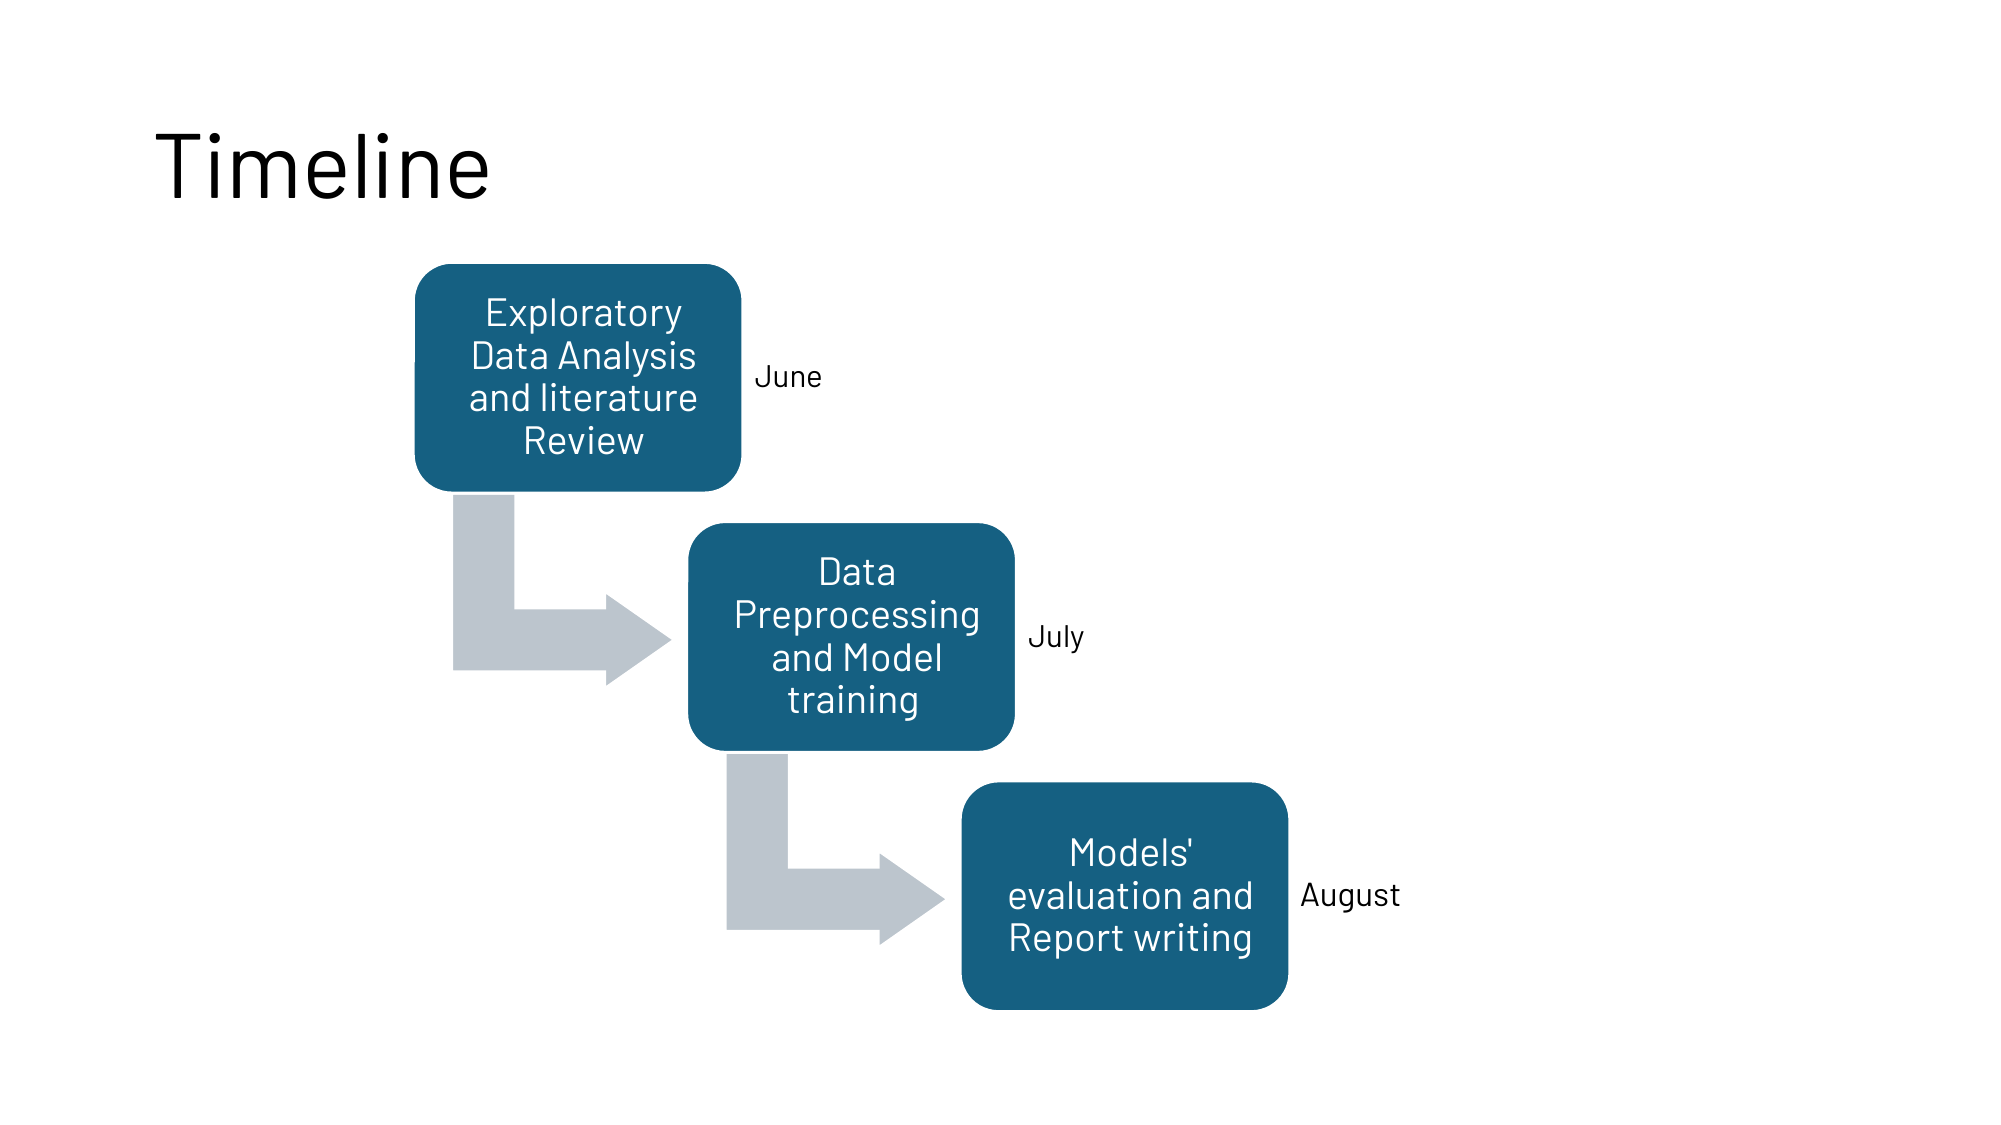

# Timeline
Exploratory Data Analysis and literature Review
June
Data Preprocessing and Model training
July
Models' evaluation and Report writing
August